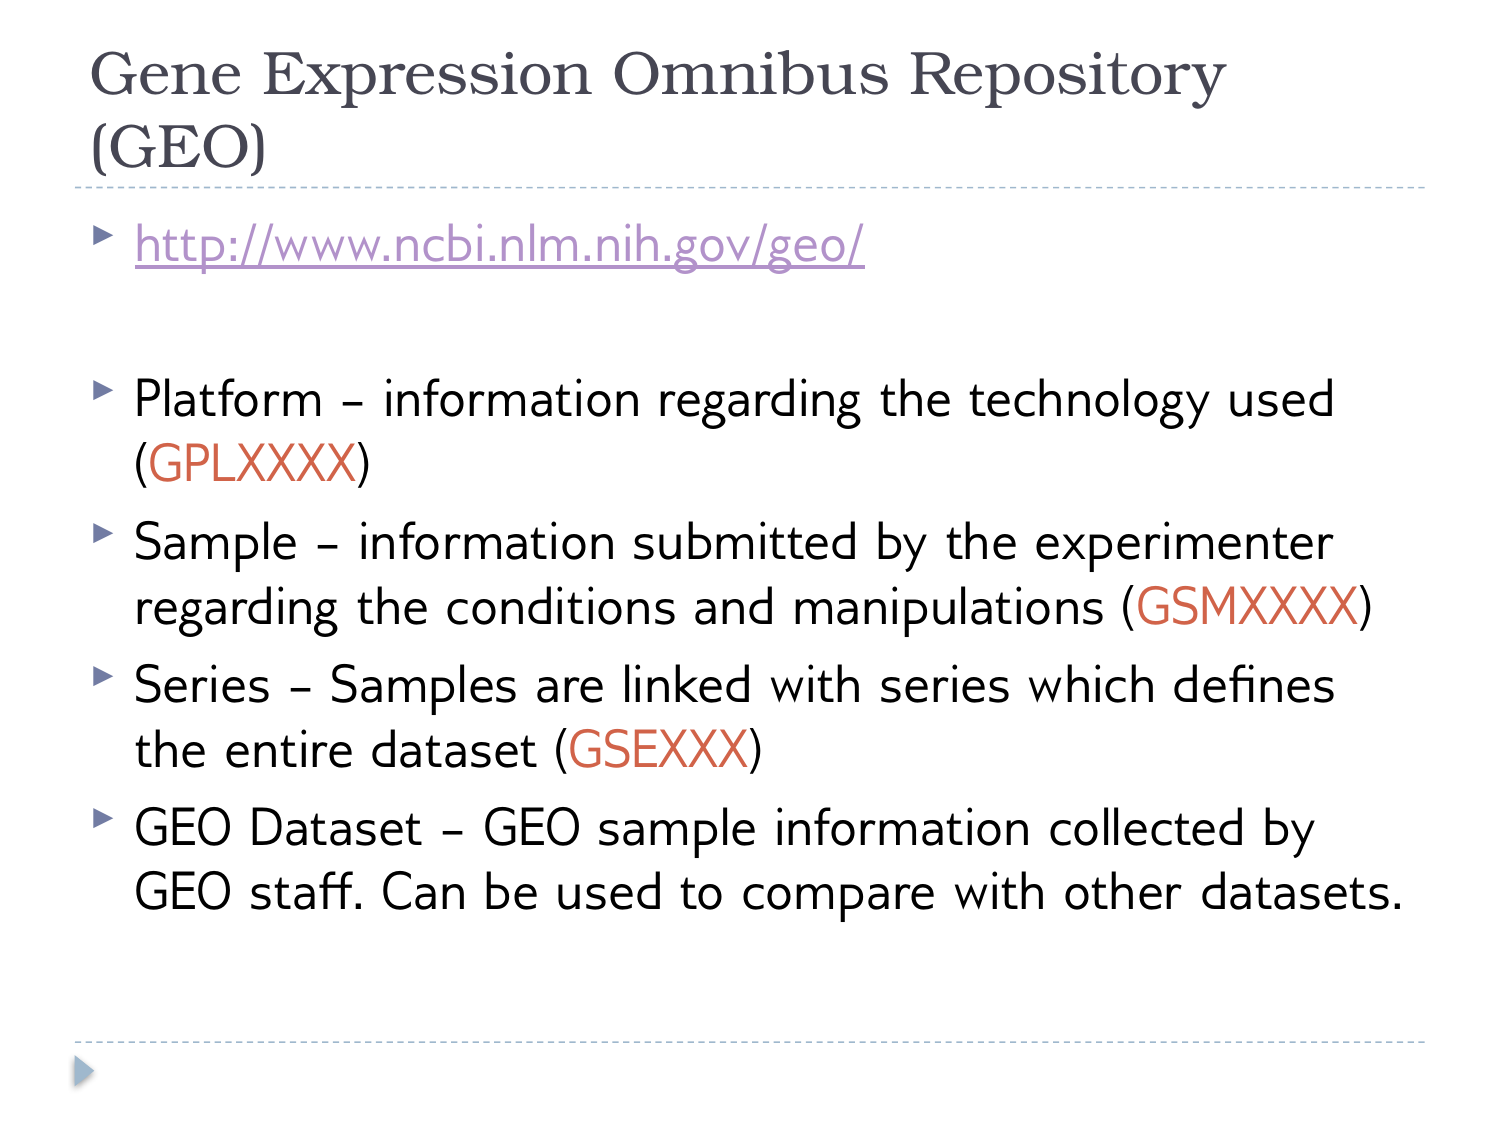

# Gene Expression Omnibus Repository (GEO)
http://www.ncbi.nlm.nih.gov/geo/

Platform – information regarding the technology used (GPLXXXX)
Sample – information submitted by the experimenter regarding the conditions and manipulations (GSMXXXX)
Series – Samples are linked with series which defines the entire dataset (GSEXXX)
GEO Dataset – GEO sample information collected by GEO staff. Can be used to compare with other datasets.